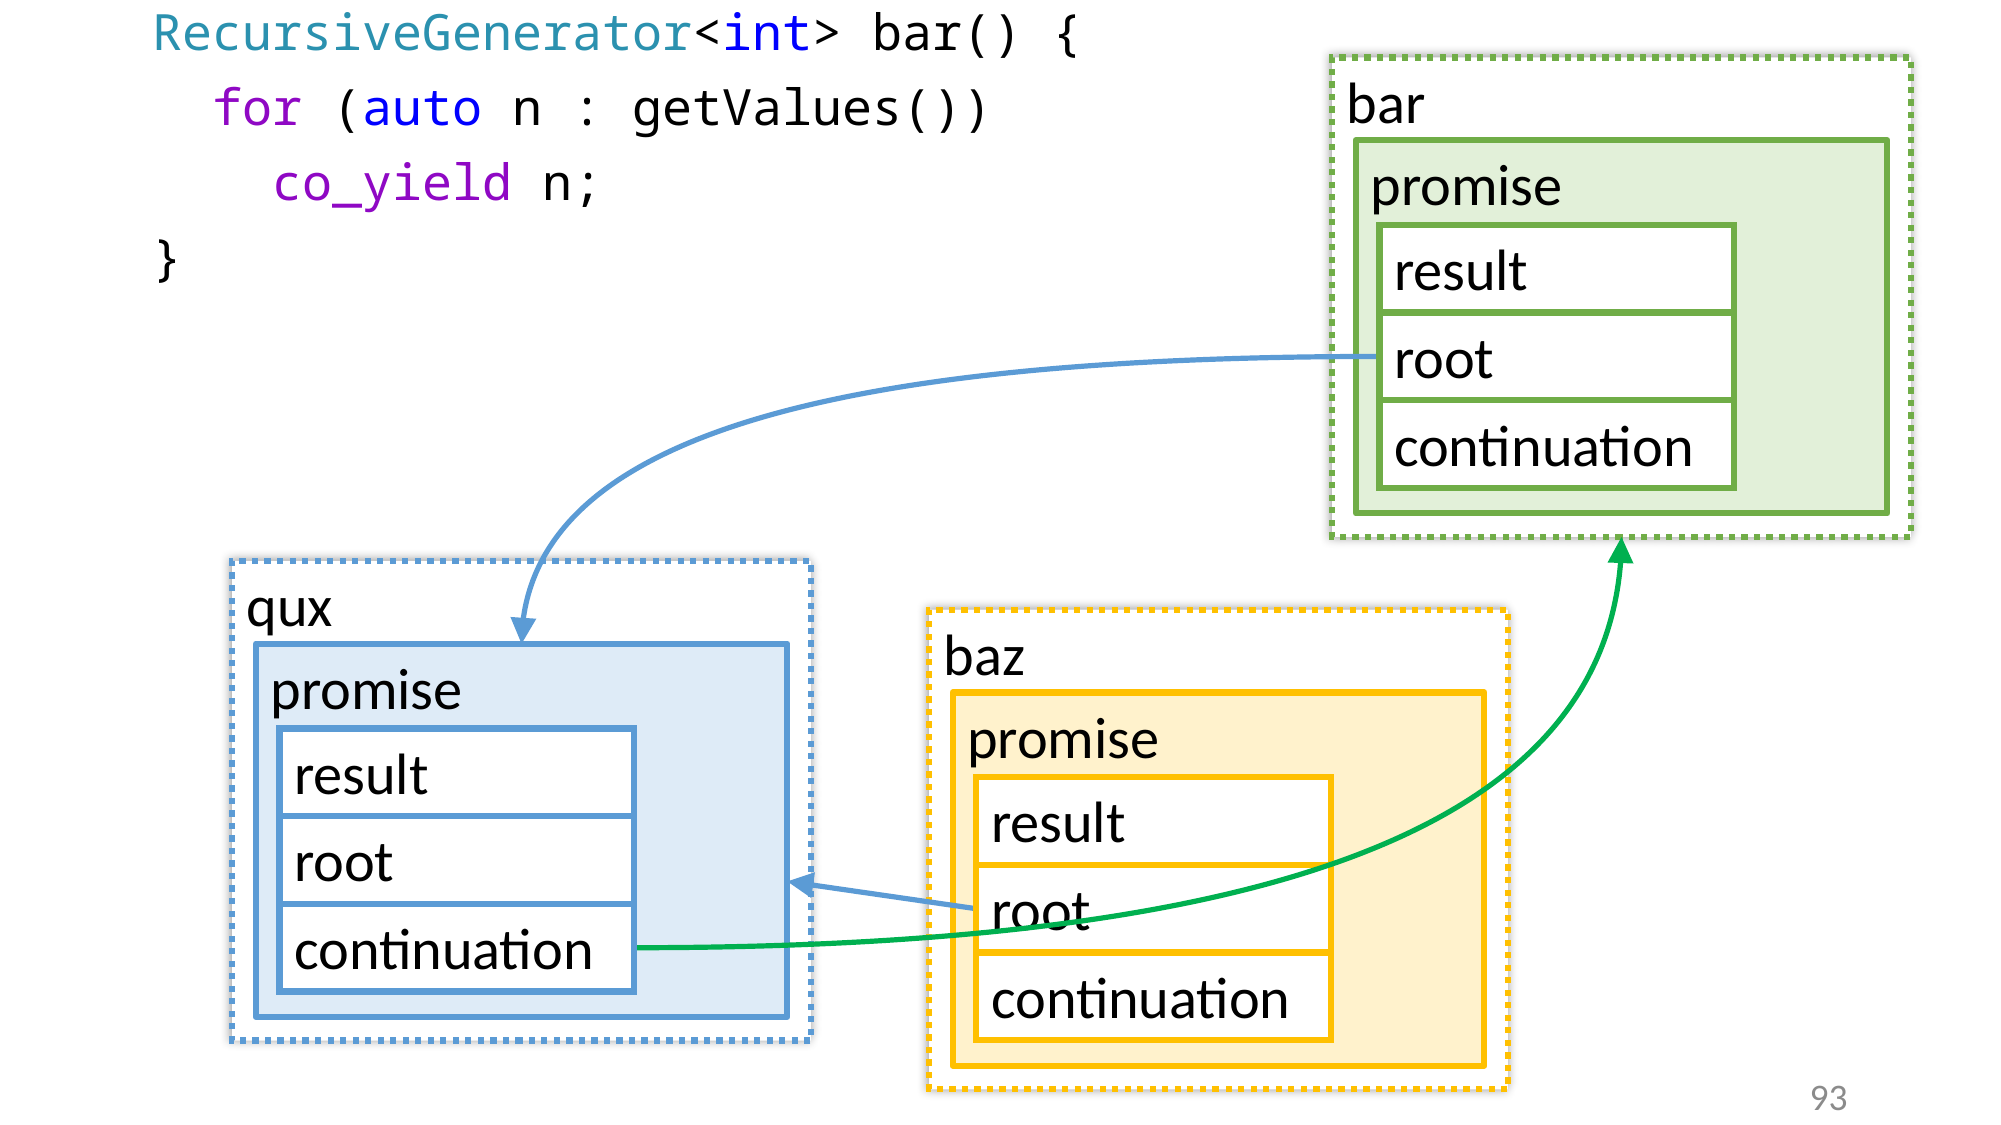

RecursiveGenerator<int> bar() {
  for (auto n : getValues())
    co_yield n;
}
bar
promise
result
root
continuation
qux
baz
promise
promise
result
result
root
root
continuation
continuation
93